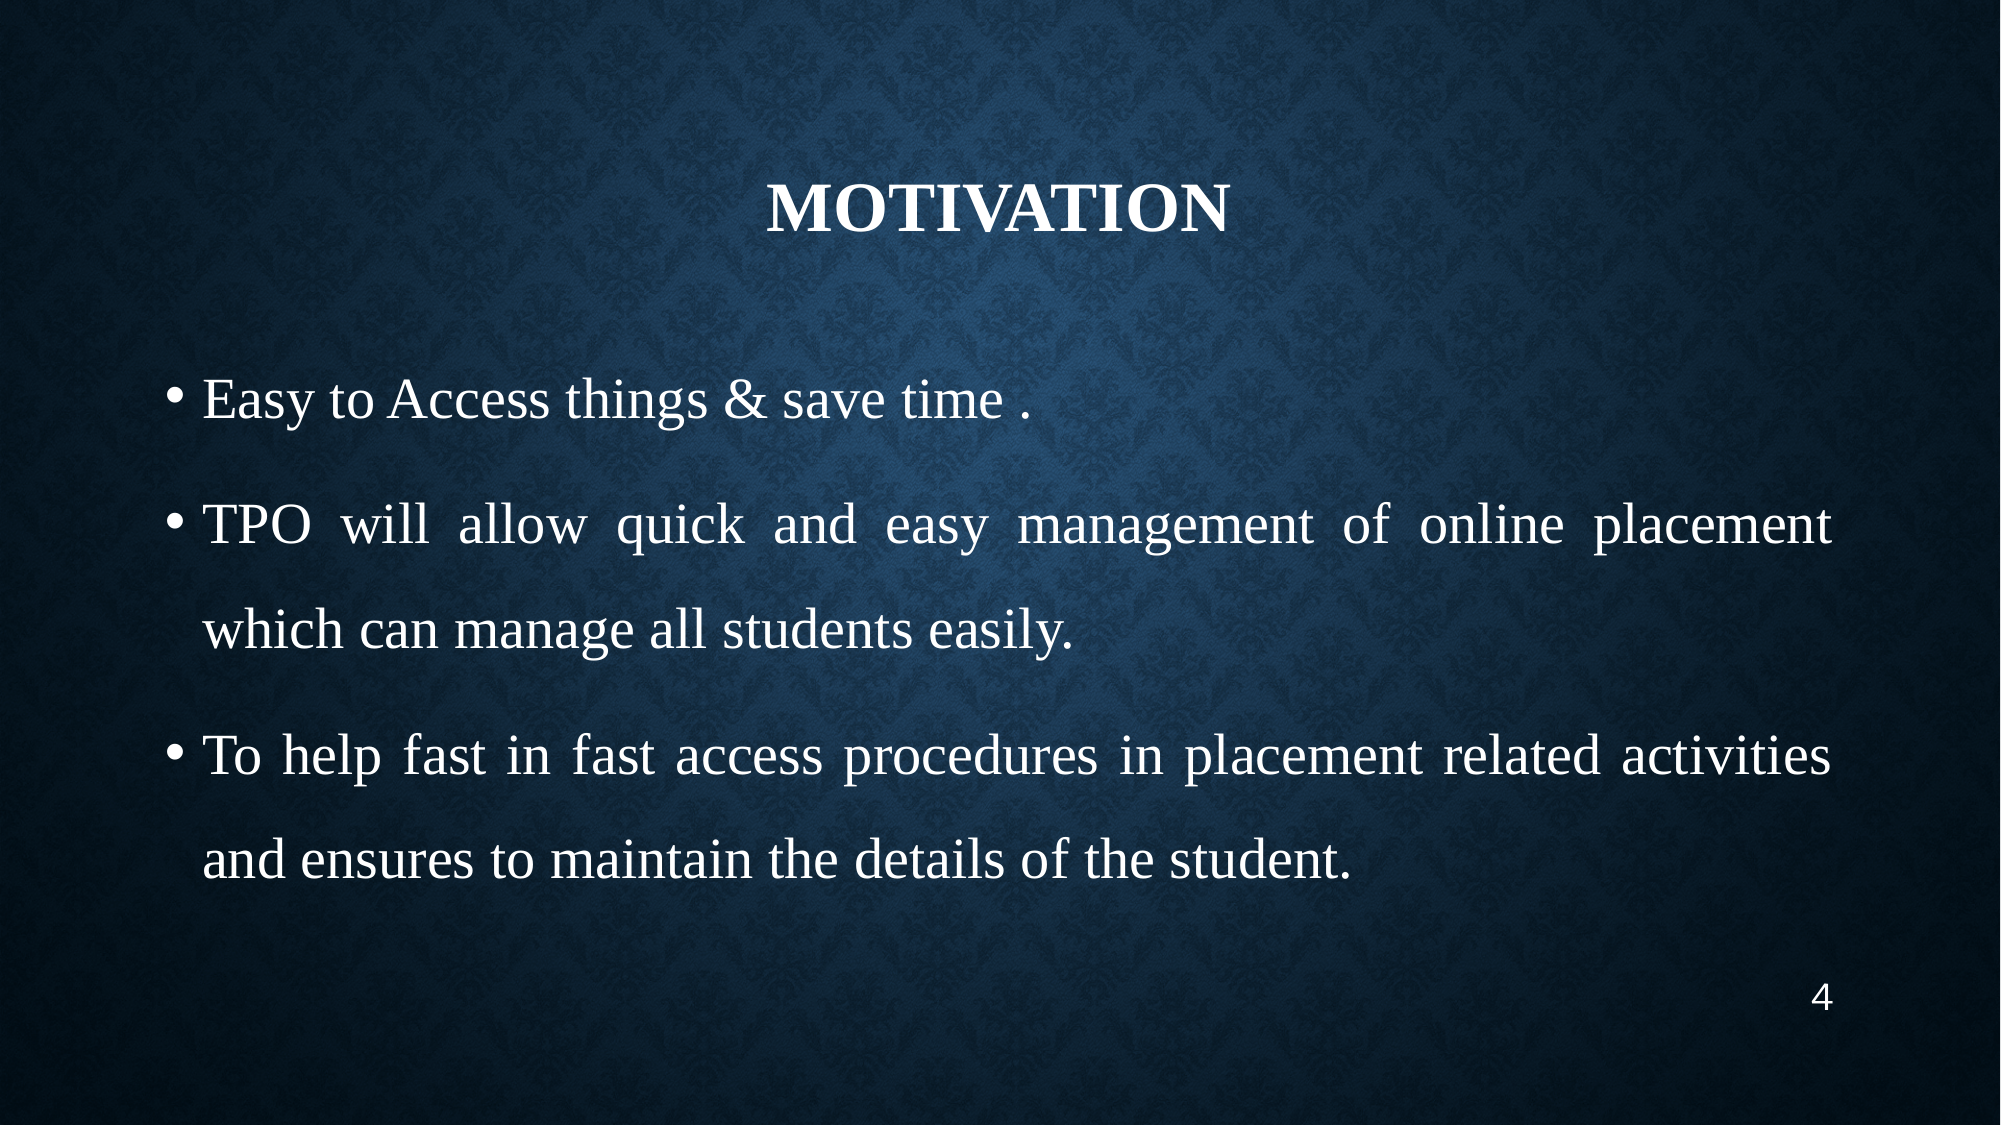

# Motivation
Easy to Access things & save time .
TPO will allow quick and easy management of online placement which can manage all students easily.
To help fast in fast access procedures in placement related activities and ensures to maintain the details of the student.
4